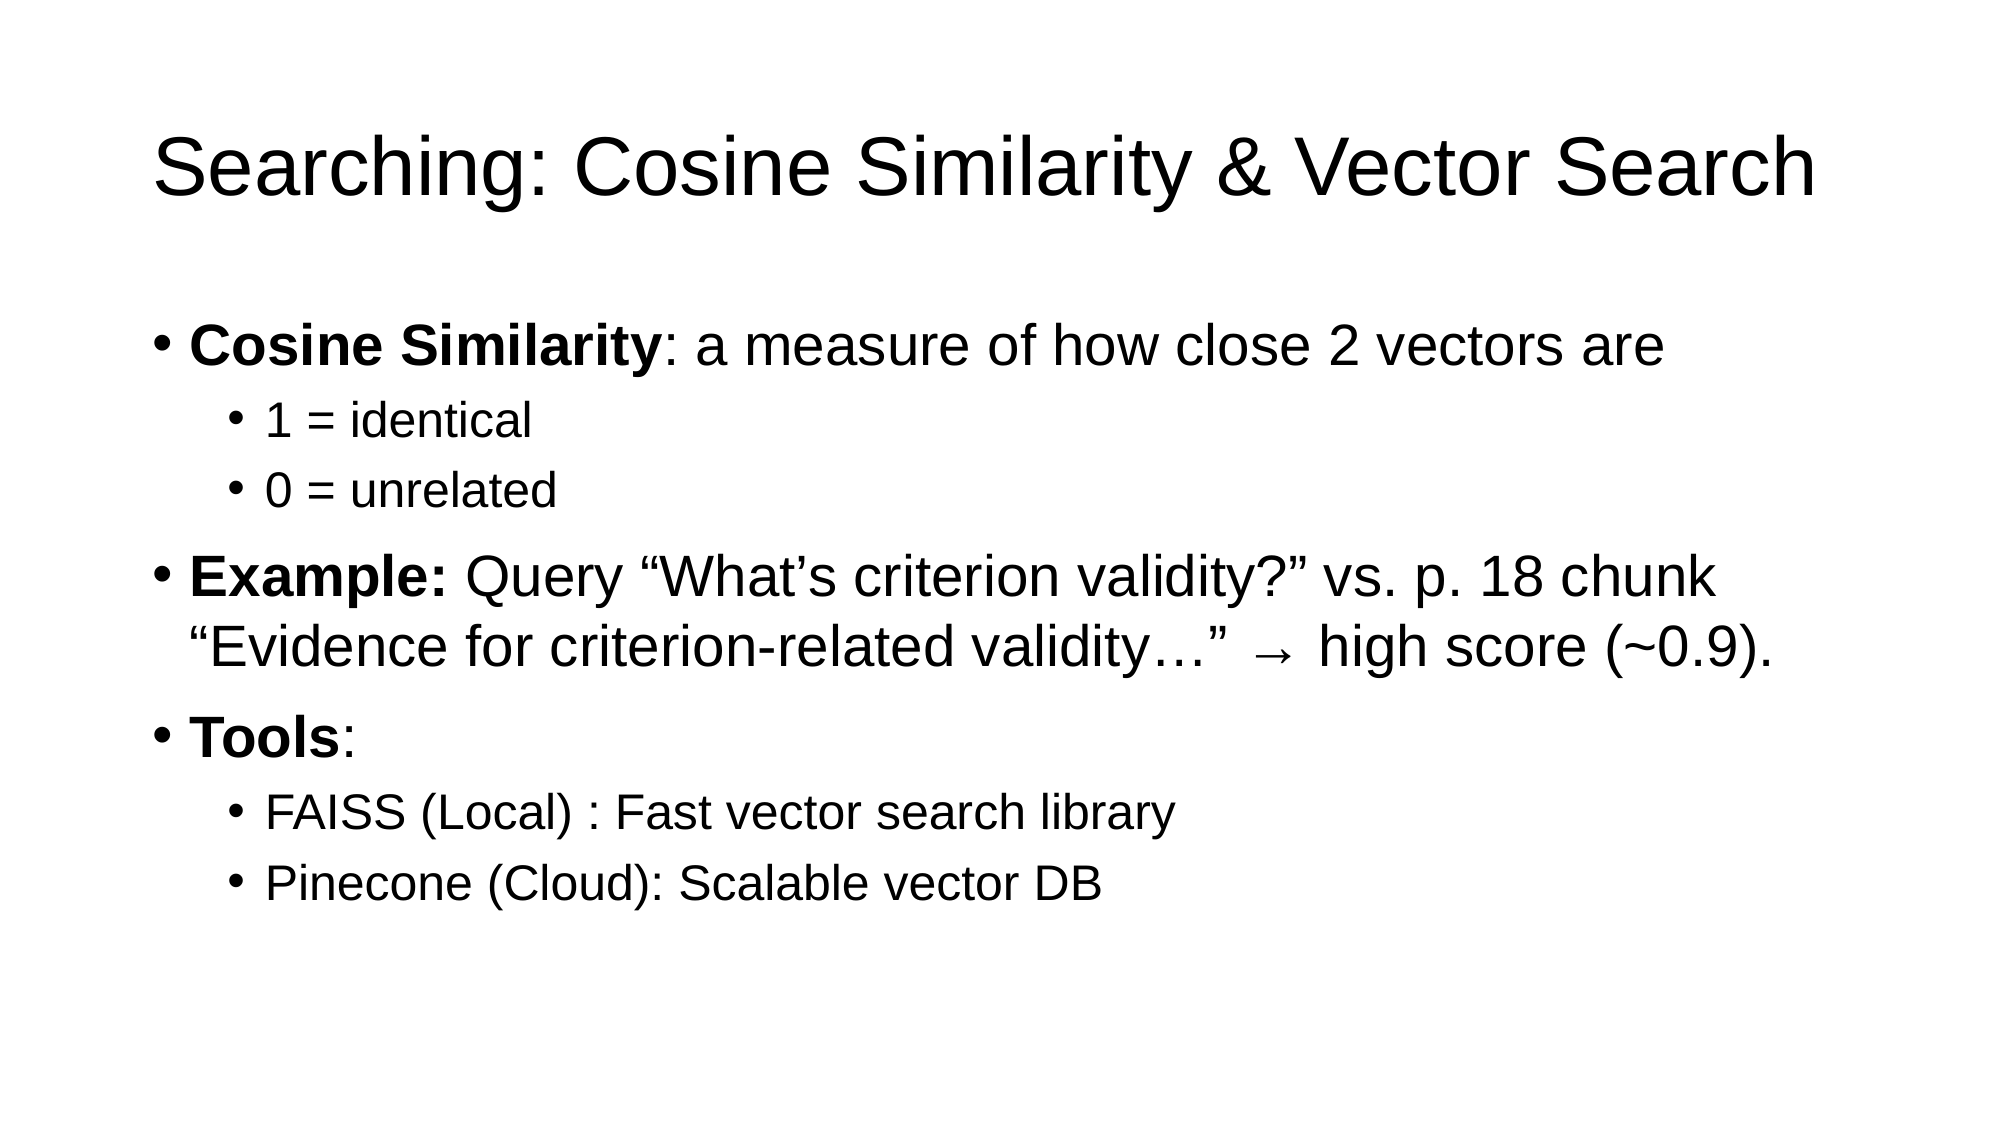

# Searching: Cosine Similarity & Vector Search
Cosine Similarity: a measure of how close 2 vectors are
1 = identical
0 = unrelated
Example: Query “What’s criterion validity?” vs. p. 18 chunk “Evidence for criterion-related validity…” → high score (~0.9).
Tools:
FAISS (Local) : Fast vector search library
Pinecone (Cloud): Scalable vector DB